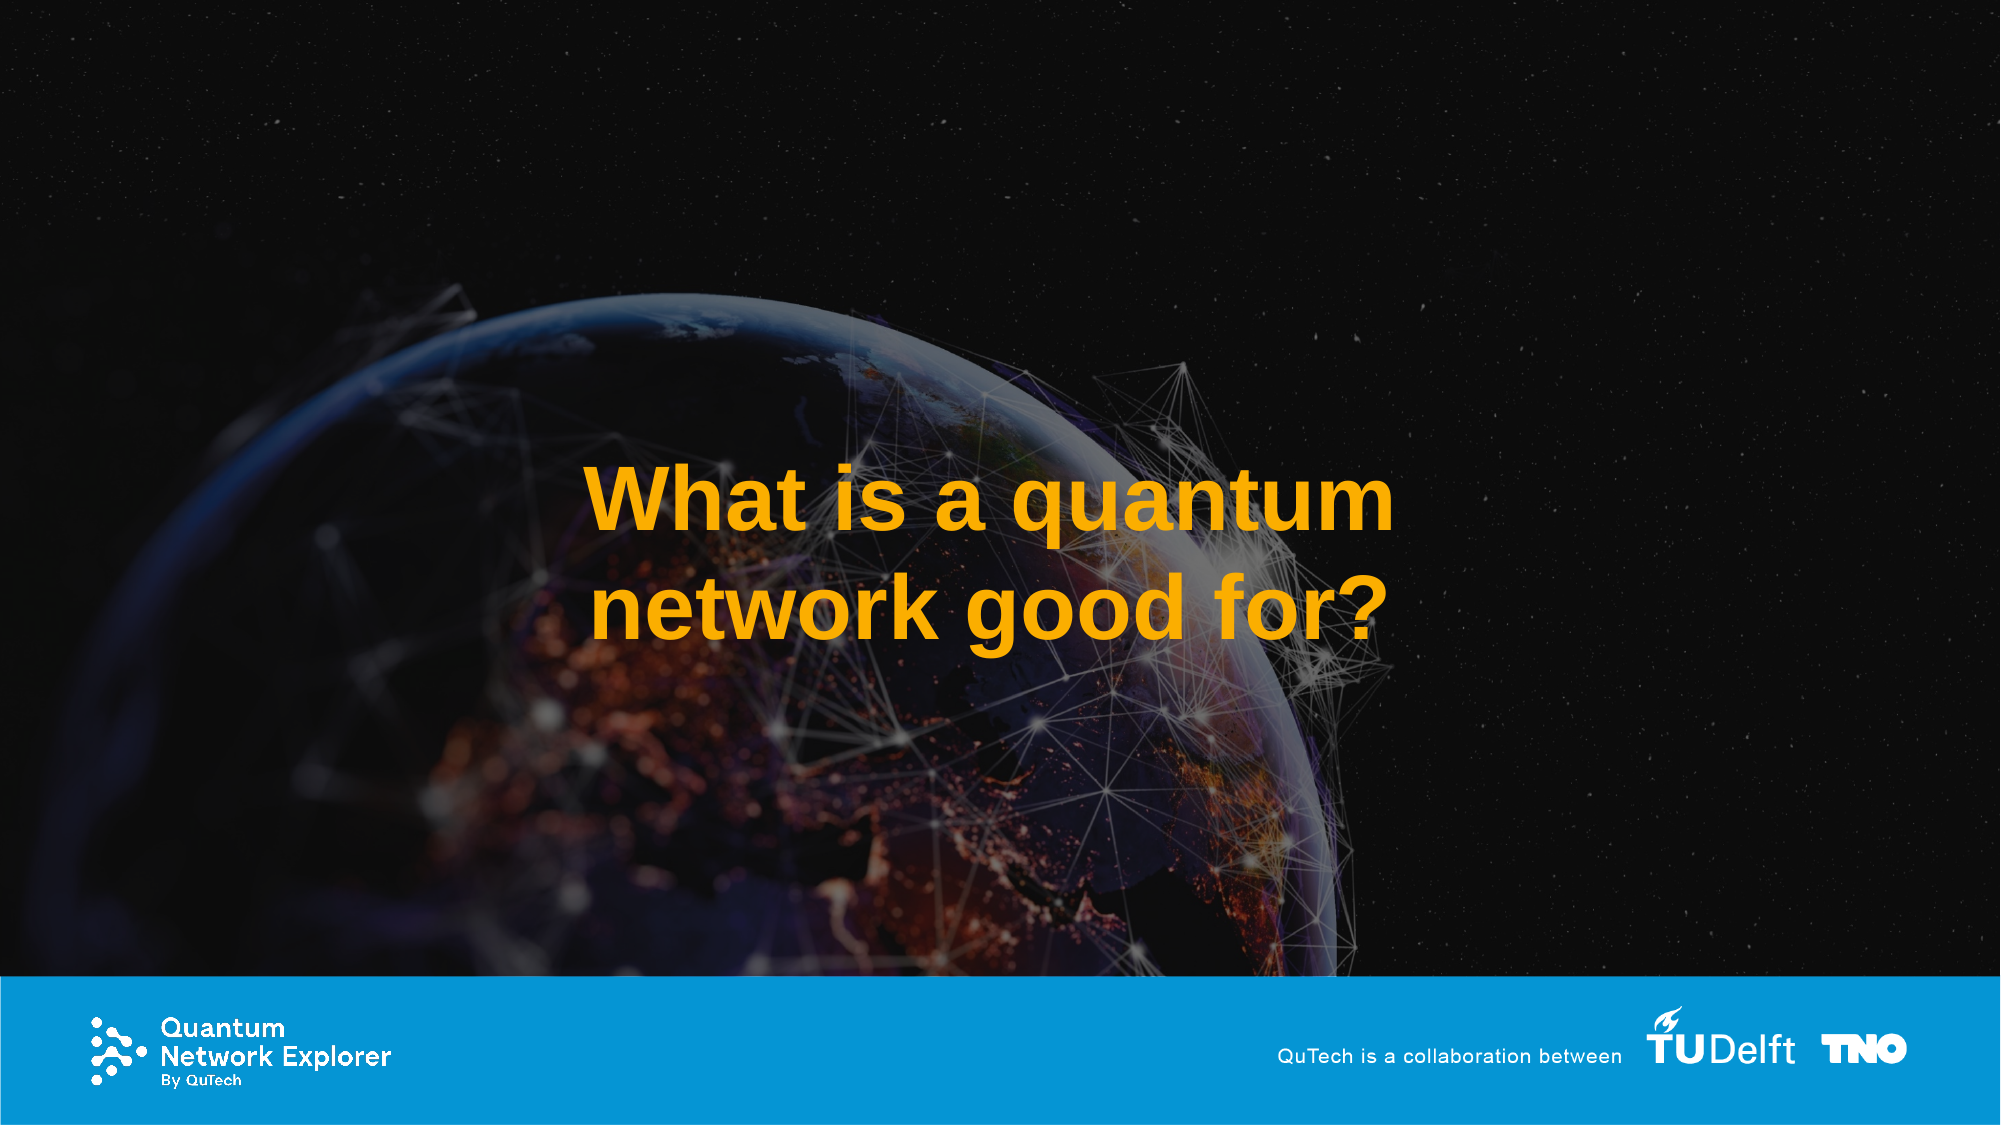

What is a quantum network good for?